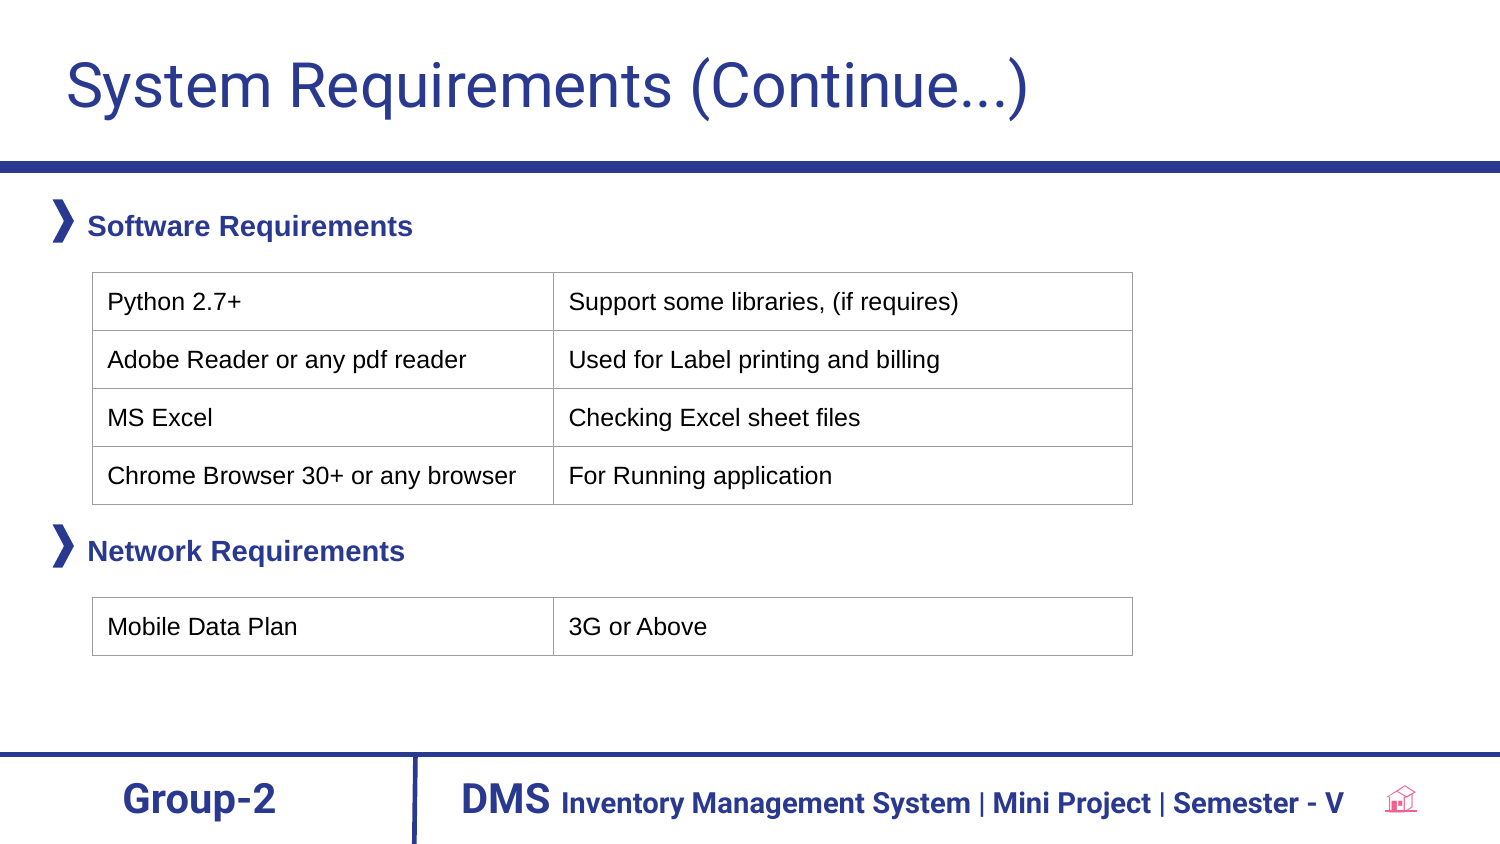

# System Requirements (Continue...)
Software Requirements

| Python 2.7+ | Support some libraries, (if requires) |
| --- | --- |
| Adobe Reader or any pdf reader | Used for Label printing and billing |
| MS Excel | Checking Excel sheet files |
| Chrome Browser 30+ or any browser | For Running application |
Network Requirements

| Mobile Data Plan | 3G or Above |
| --- | --- |
Group-2
  DMS Inventory Management System | Mini Project | Semester - V
🏠